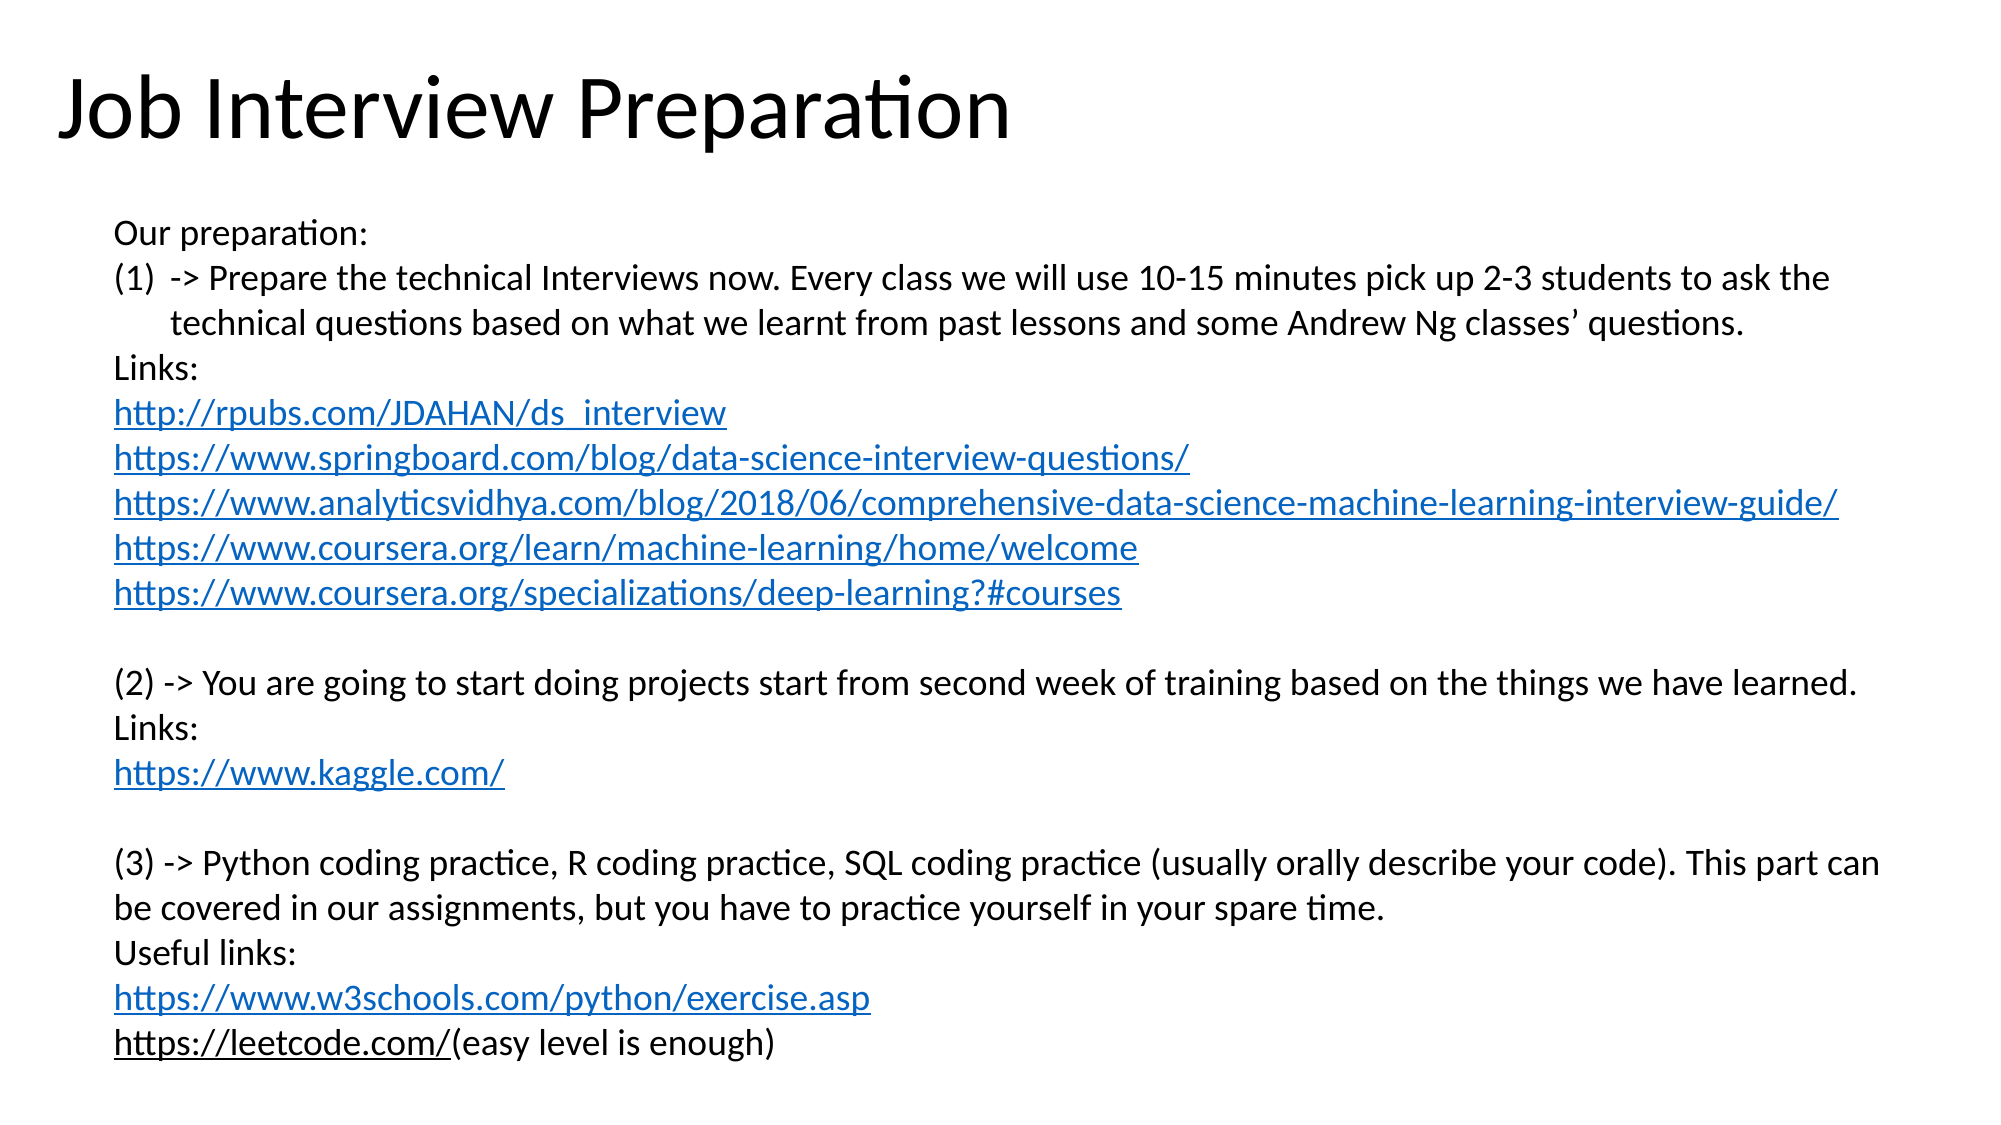

# Job Interview Preparation
Our preparation:
-> Prepare the technical Interviews now. Every class we will use 10-15 minutes pick up 2-3 students to ask the technical questions based on what we learnt from past lessons and some Andrew Ng classes’ questions.
Links:
http://rpubs.com/JDAHAN/ds_interview
https://www.springboard.com/blog/data-science-interview-questions/
https://www.analyticsvidhya.com/blog/2018/06/comprehensive-data-science-machine-learning-interview-guide/
https://www.coursera.org/learn/machine-learning/home/welcome
https://www.coursera.org/specializations/deep-learning?#courses

(2) -> You are going to start doing projects start from second week of training based on the things we have learned.
Links:
https://www.kaggle.com/

(3) -> Python coding practice, R coding practice, SQL coding practice (usually orally describe your code). This part can be covered in our assignments, but you have to practice yourself in your spare time.
Useful links:
https://www.w3schools.com/python/exercise.asp
https://leetcode.com/(easy level is enough)